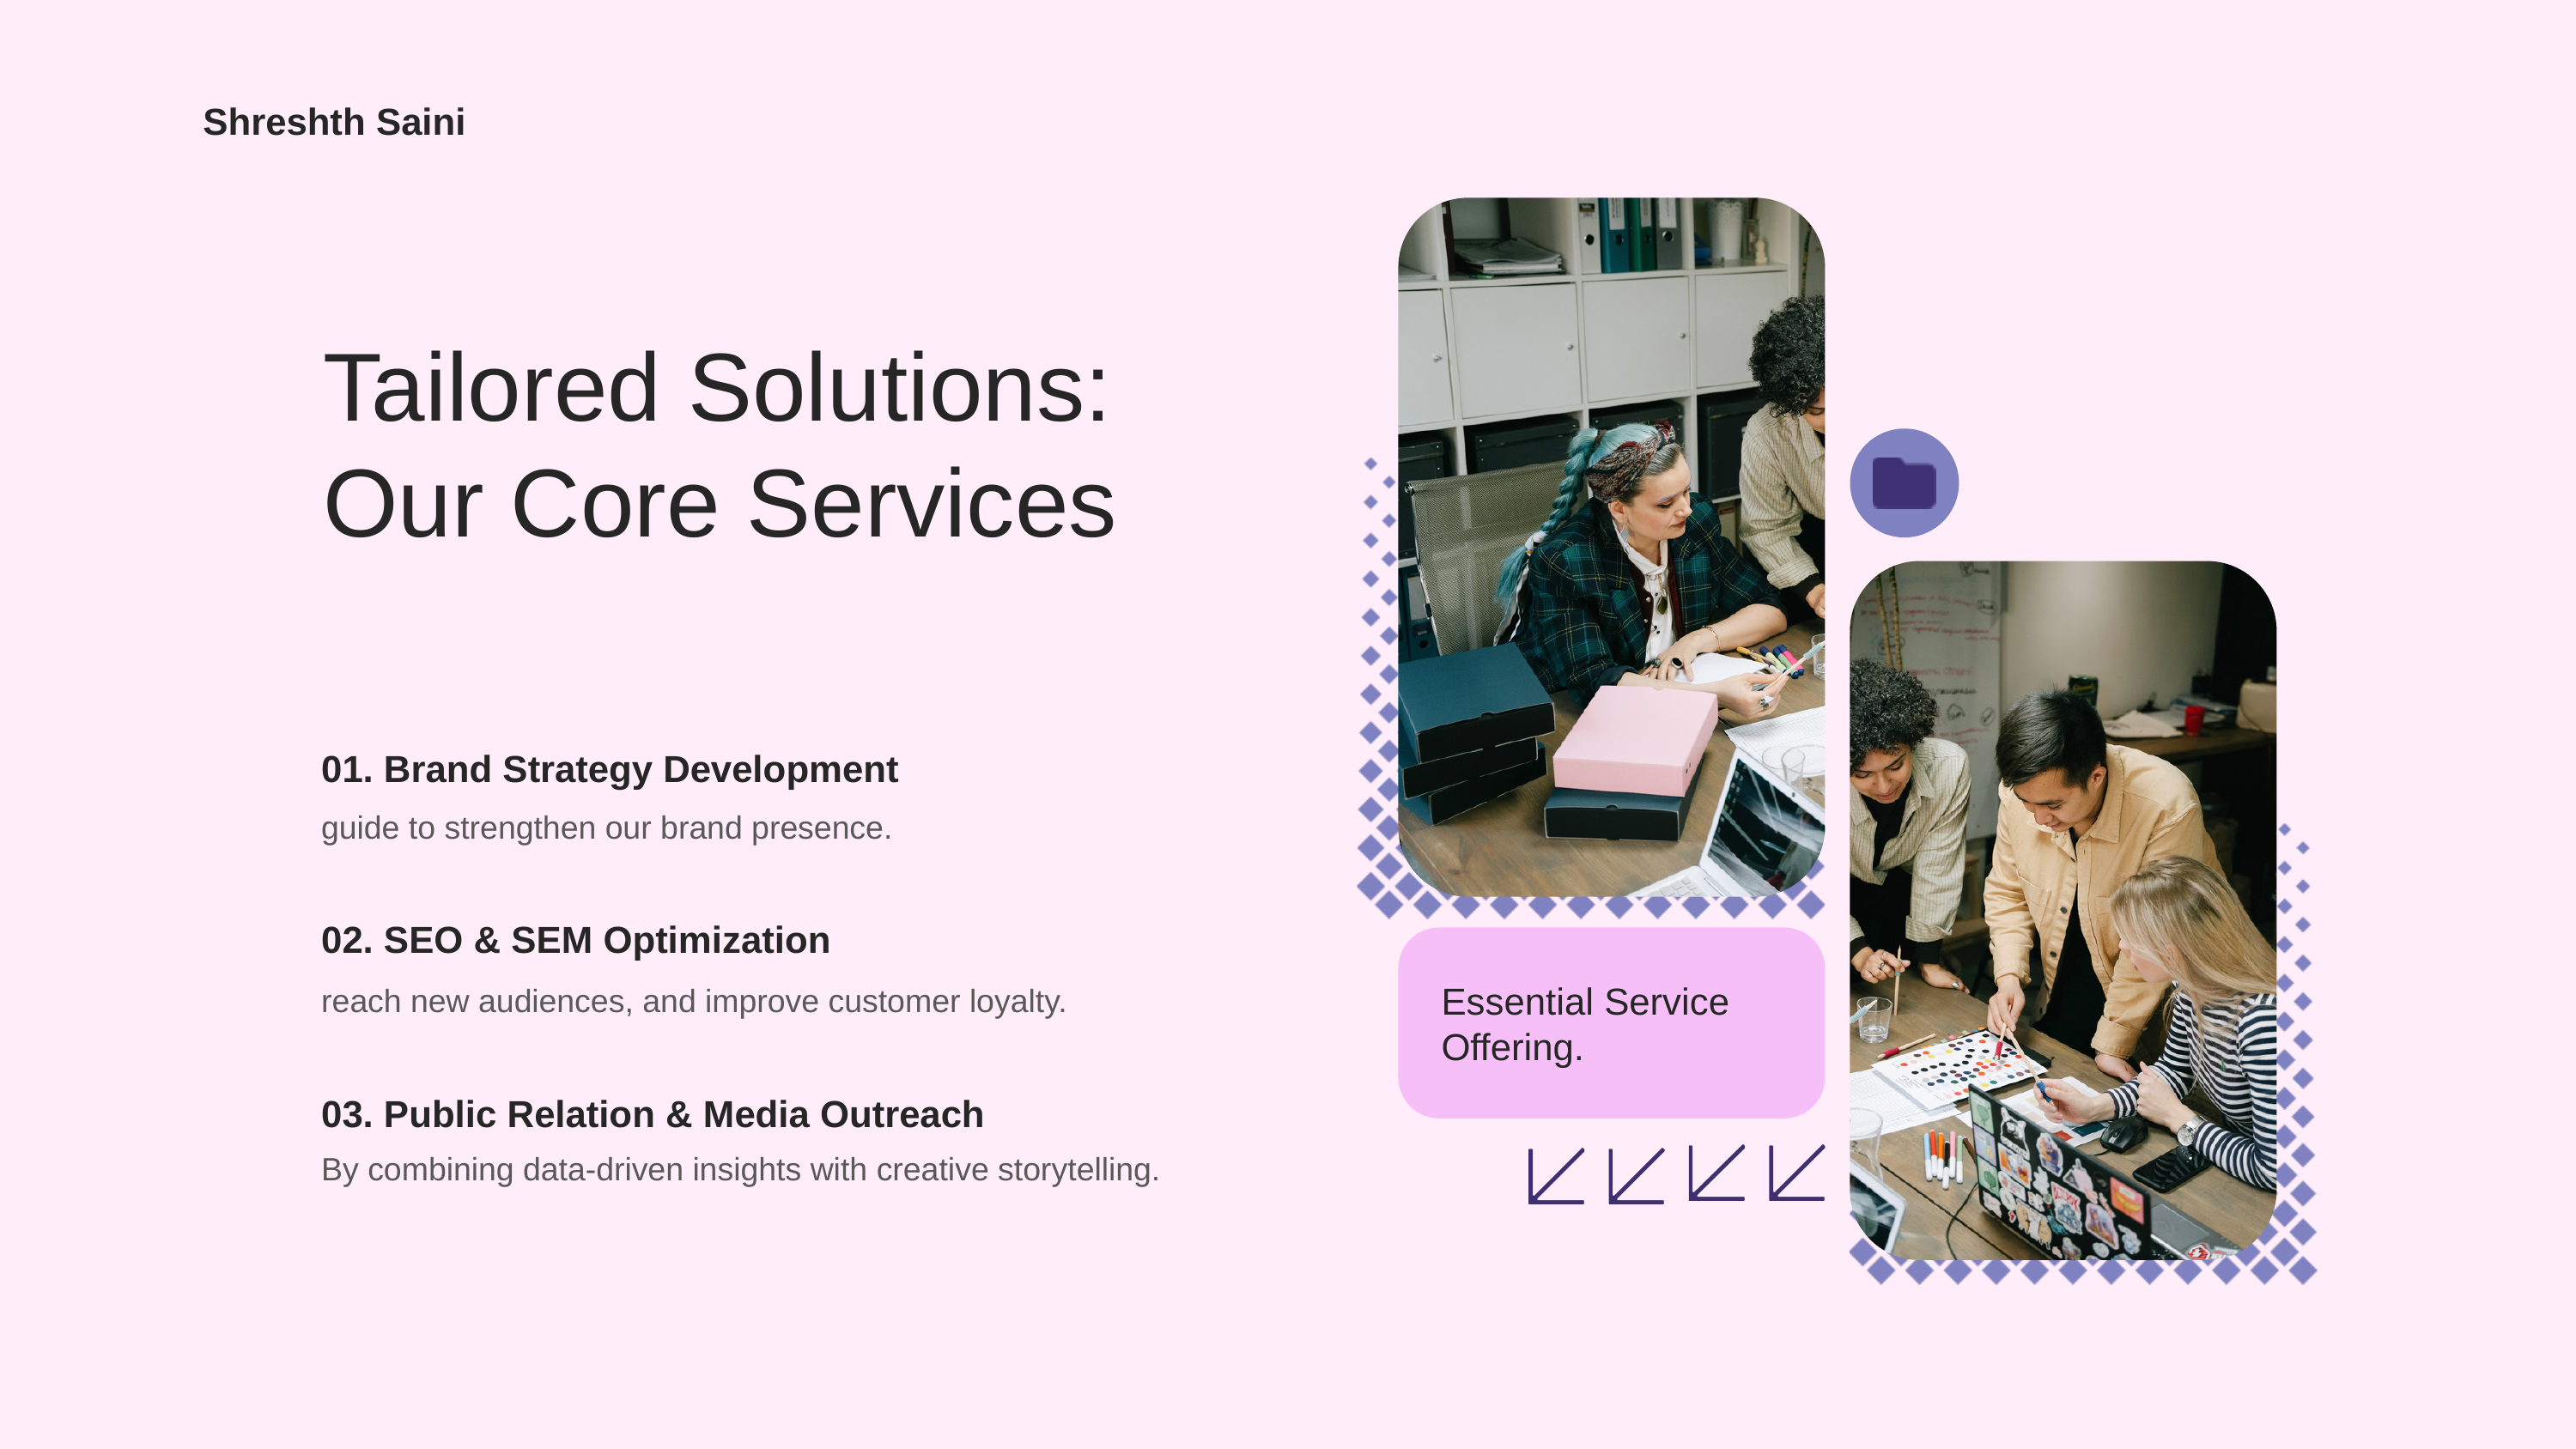

Shreshth Saini

Tailored Solutions: Our Core Services

01. Brand Strategy Development
guide to strengthen our brand presence.

02. SEO & SEM Optimization

reach new audiences, and improve customer loyalty.
Essential Service Offering.
03. Public Relation & Media Outreach
By combining data-driven insights with creative storytelling.